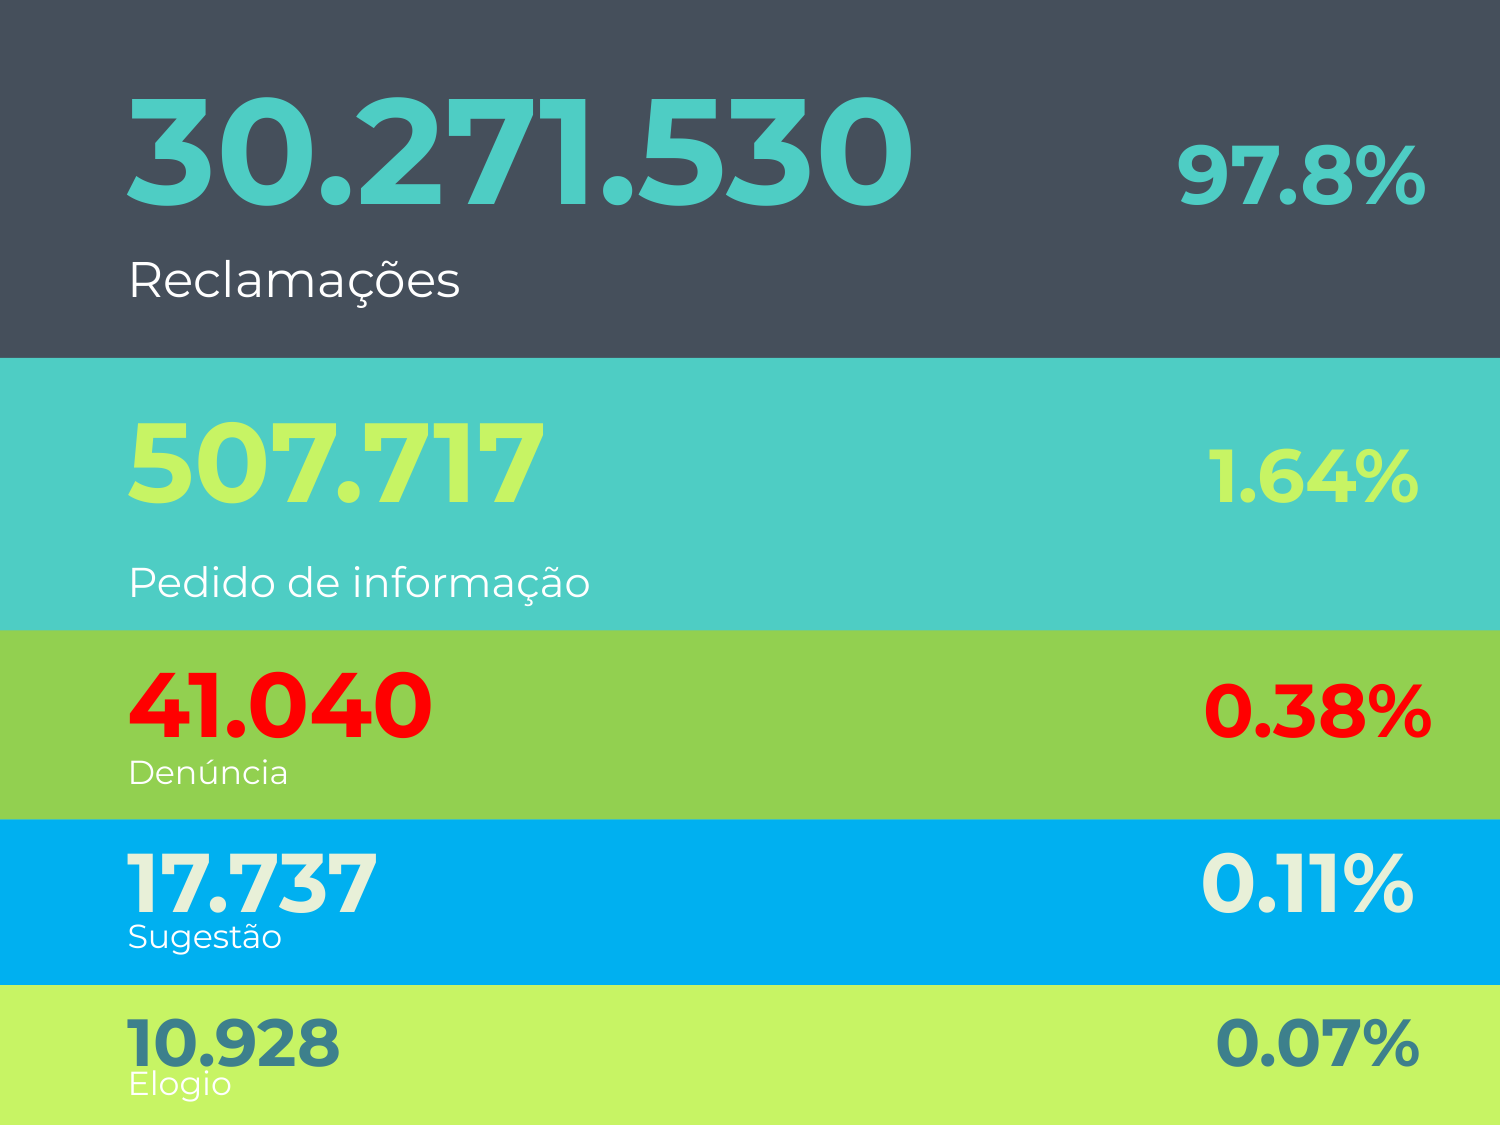

30.271.530		97.8%
Reclamações

507.717					 1.64%
Pedido de informação

41.040					 0.38%
Denúncia

17.737						 0.11%
Sugestão
10.928  						  0.07%
Elogio